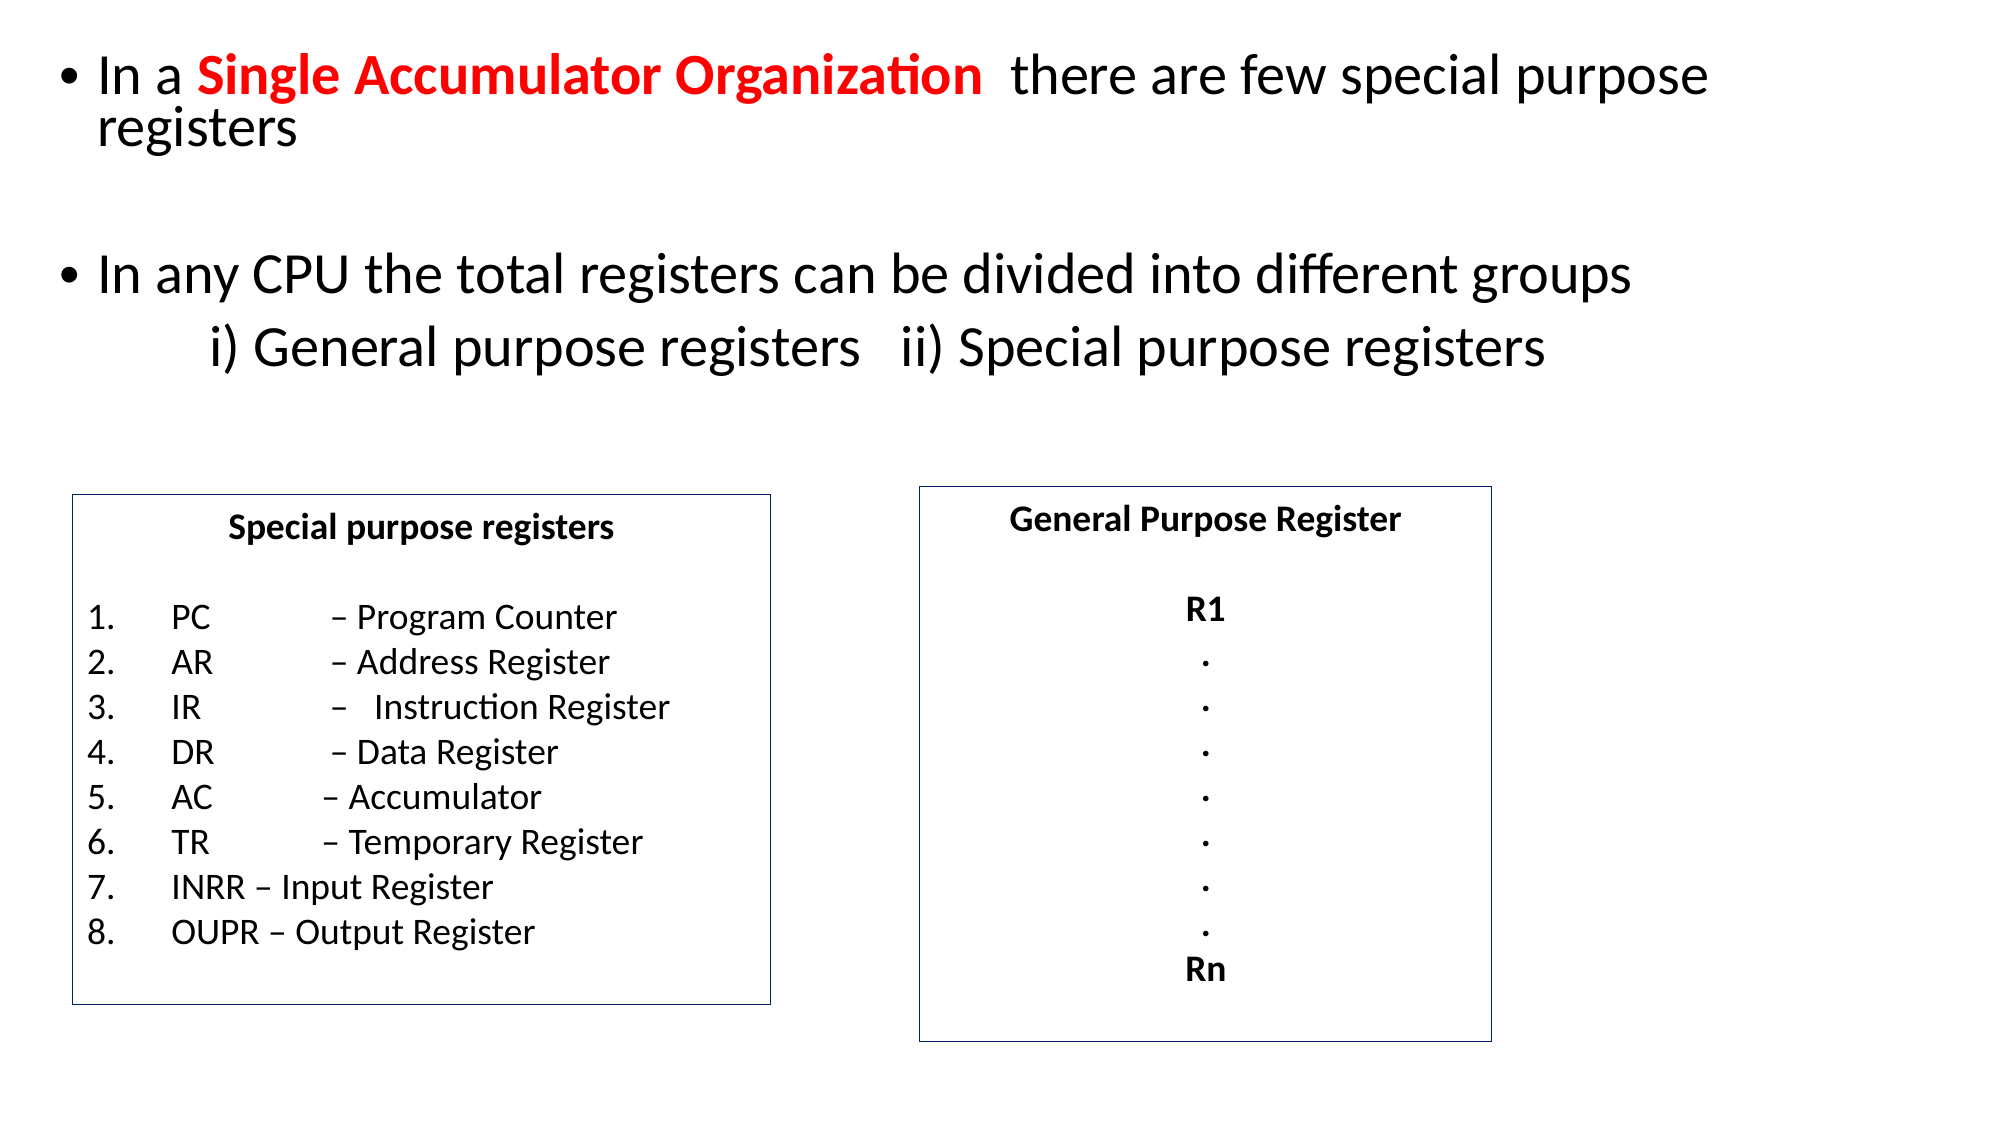

In a Single Accumulator Organization  there are few special purpose registers

In any CPU the total registers can be divided into different groups
	i) General purpose registers   ii) Special purpose registers

General Purpose Register

R1
.
.
.
.
.
.
.
Rn

Special purpose registers

PC	 – Program Counter
AR	 – Address Register
IR	 –   Instruction Register
DR	 – Data Register
AC 	– Accumulator
TR 	– Temporary Register
INRR – Input Register
OUPR – Output Register